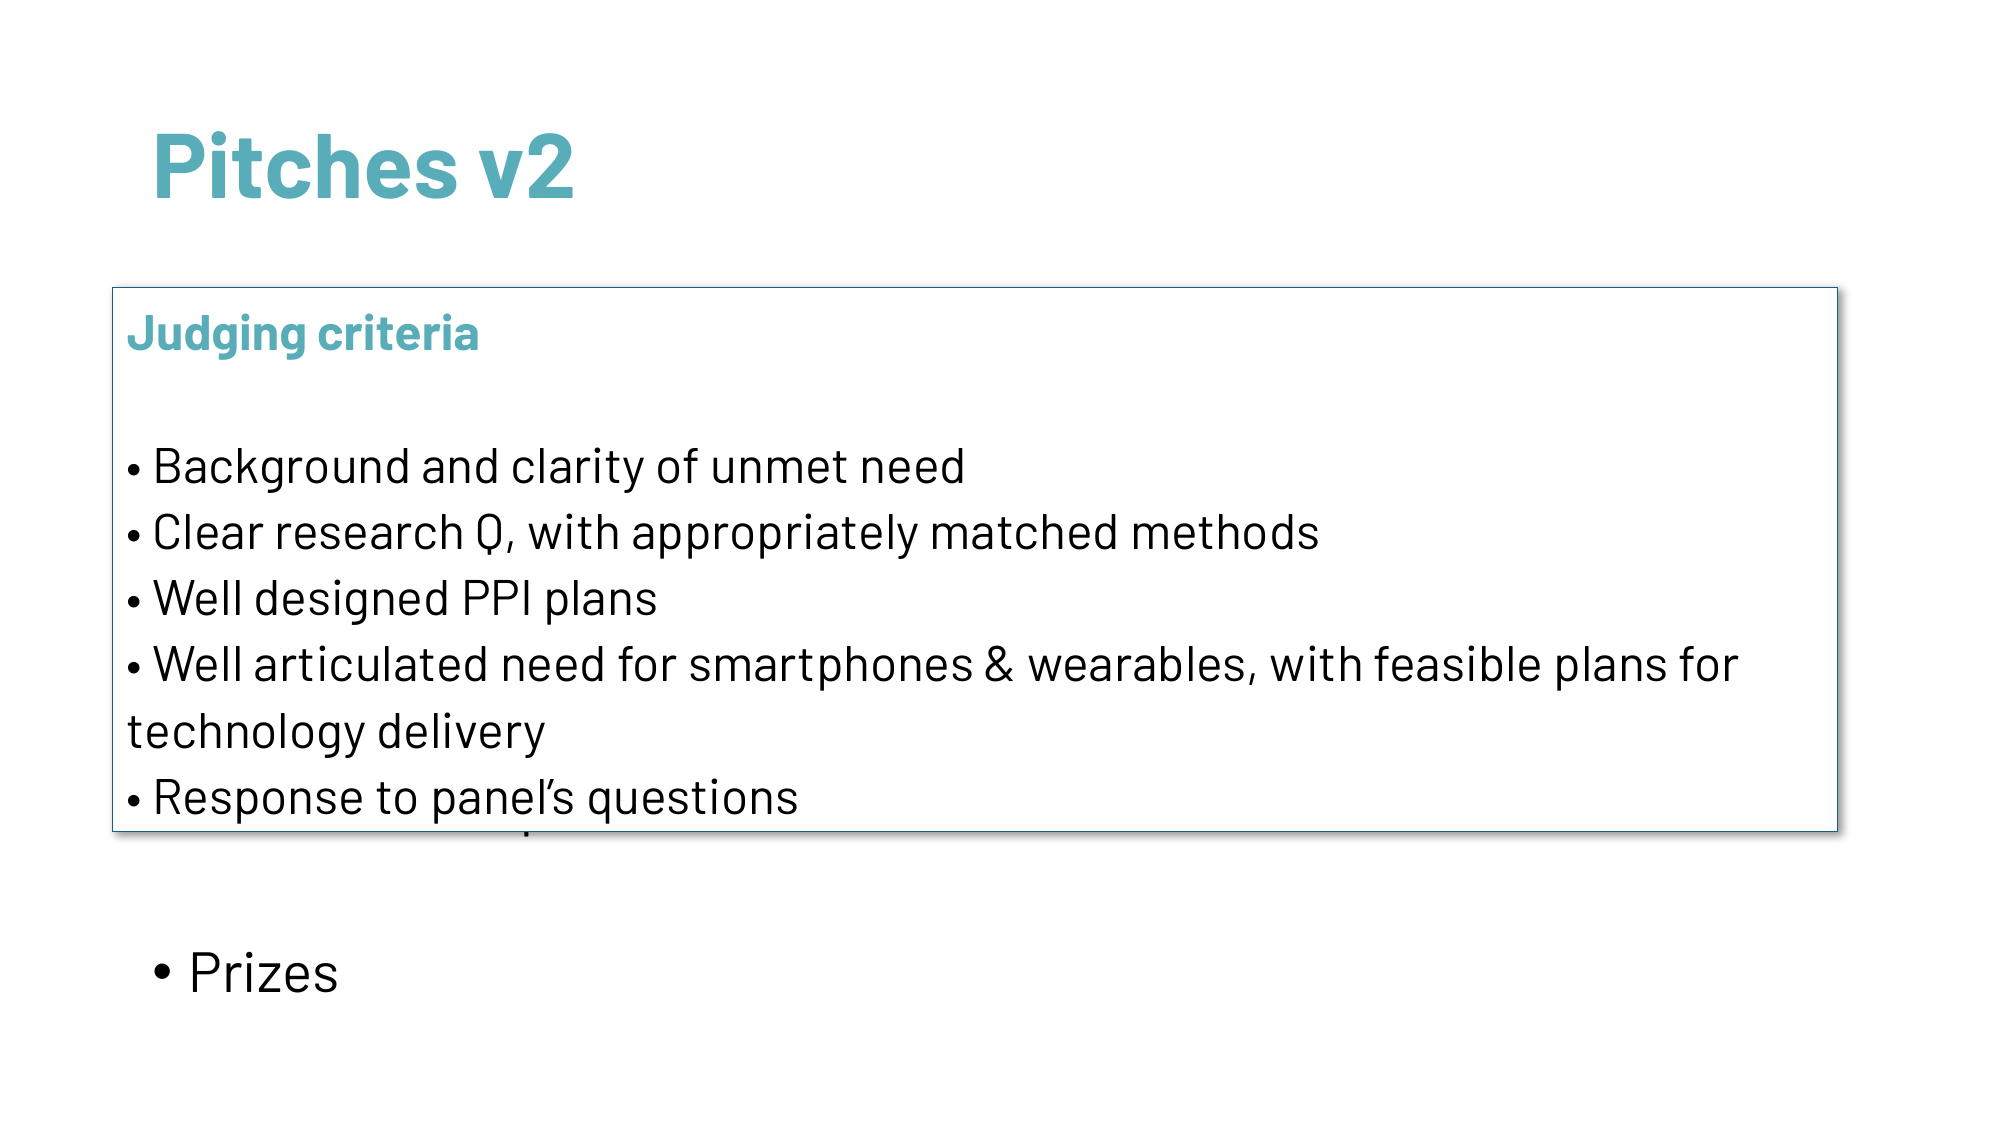

# Pitches v2
Judging criteria

• Background and clarity of unmet need
• Clear research Q, with appropriately matched methods
• Well designed PPI plans
• Well articulated need for smartphones & wearables, with feasible plans for technology delivery
• Response to panel’s questions
Prepare an oral presentation of no more than eight minutes
Present as an individual or team
Must include
Background
Aims and objectives
Methods
PPIE/ technology/ IG (the advice clinics)
Anything else you think important
Two minutes Q&A

Prizes